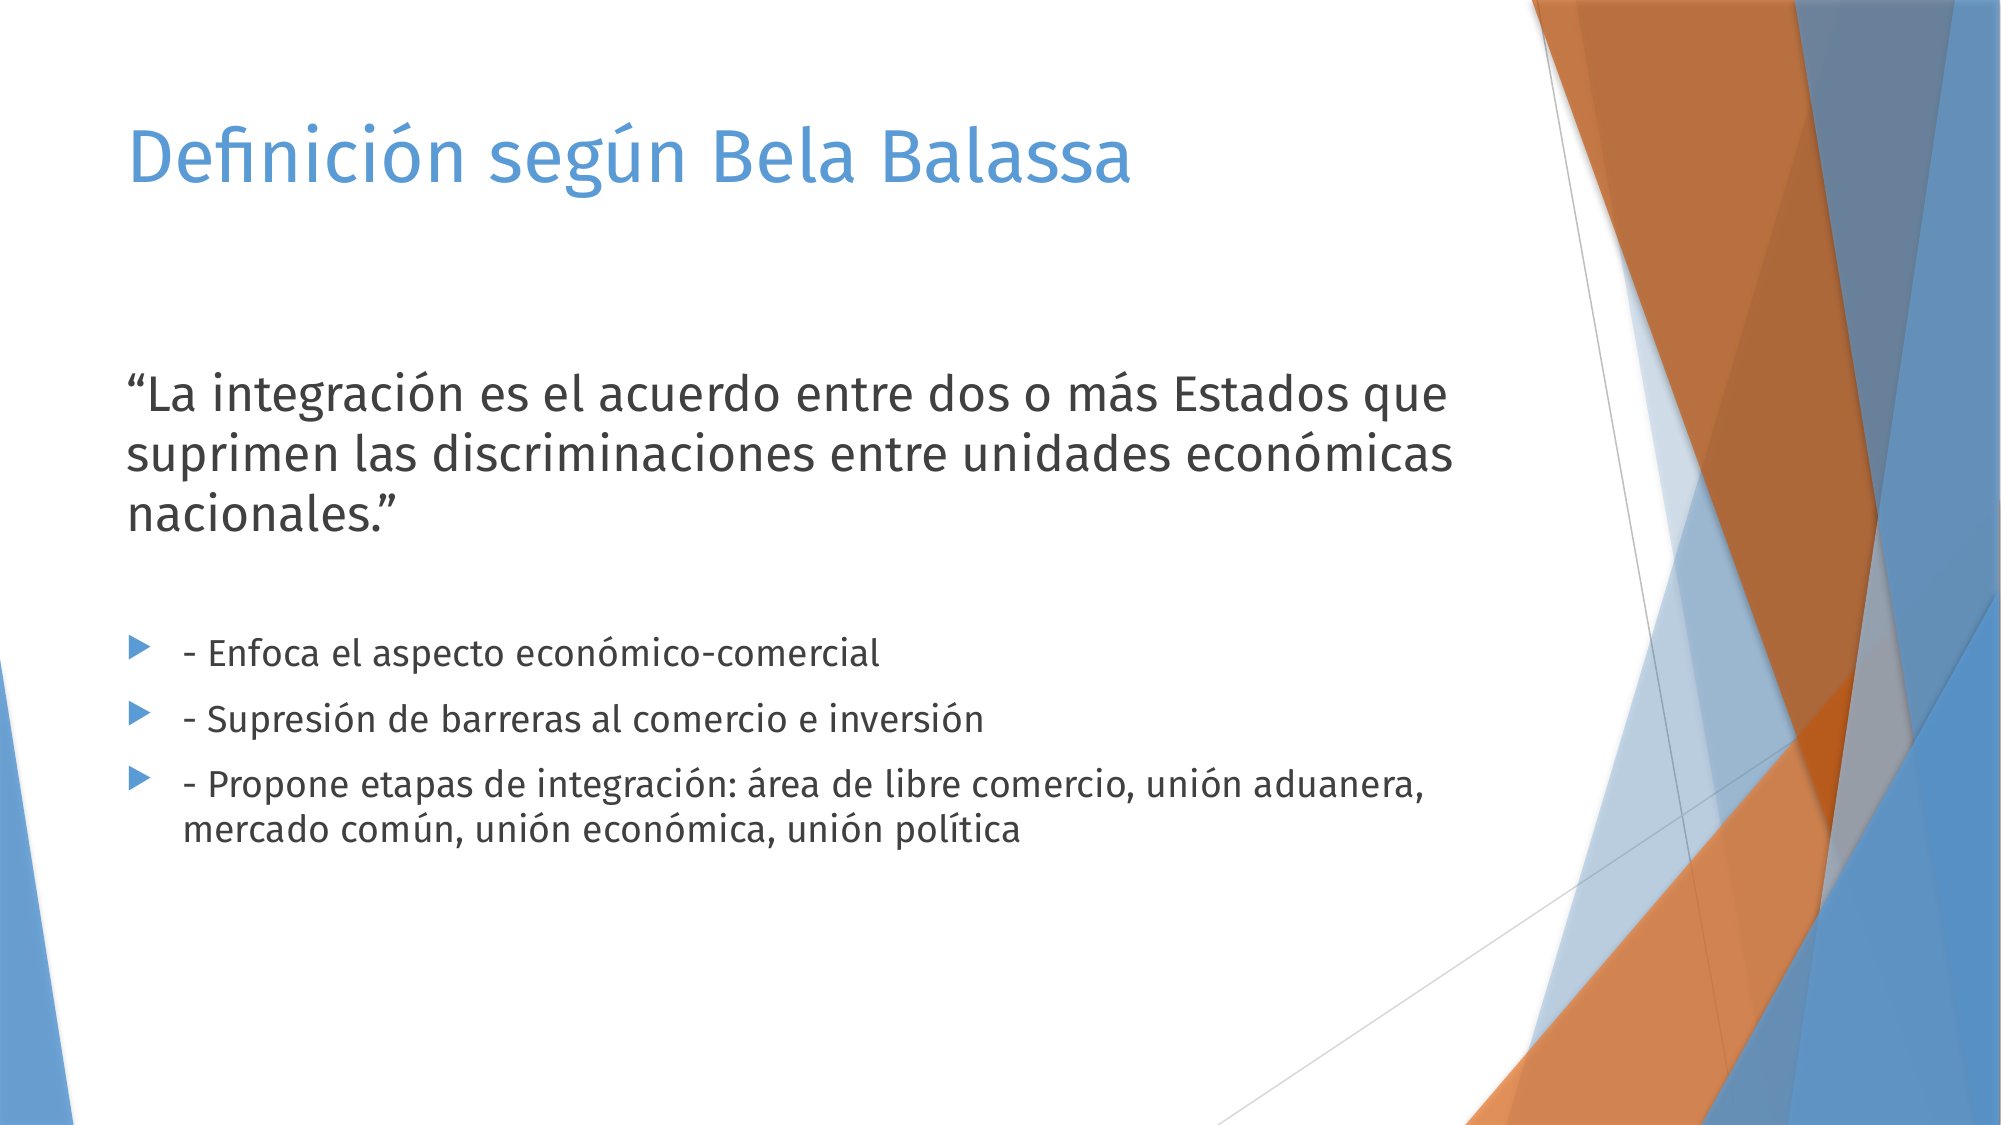

# Definición según Bela Balassa
“La integración es el acuerdo entre dos o más Estados que suprimen las discriminaciones entre unidades económicas nacionales.”

- Enfoca el aspecto económico-comercial
- Supresión de barreras al comercio e inversión
- Propone etapas de integración: área de libre comercio, unión aduanera, mercado común, unión económica, unión política